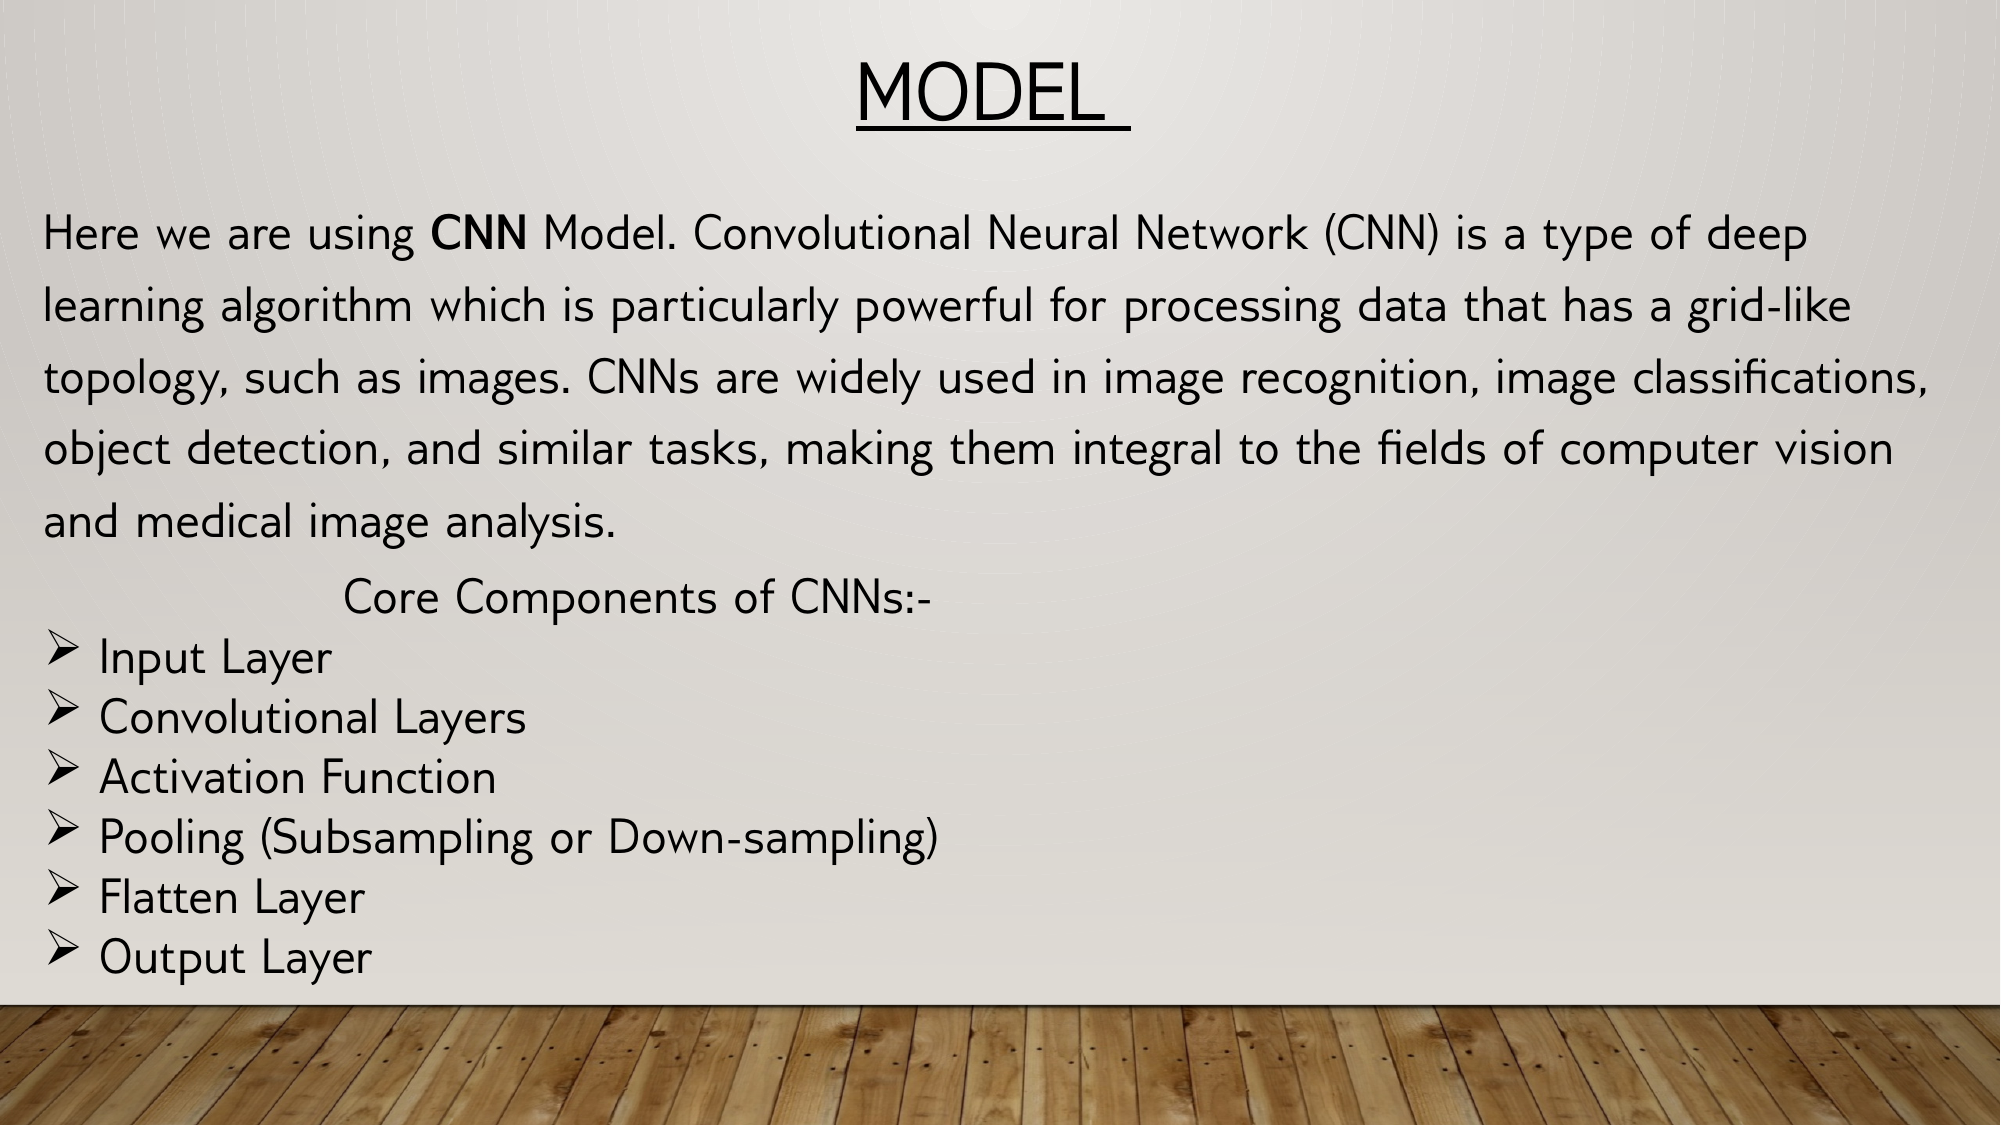

MODEL

Here we are using CNN Model. Convolutional Neural Network (CNN) is a type of deep learning algorithm which is particularly powerful for processing data that has a grid-like topology, such as images. CNNs are widely used in image recognition, image classifications, object detection, and similar tasks, making them integral to the fields of computer vision and medical image analysis.
		Core Components of CNNs:-
Input Layer
Convolutional Layers
Activation Function
Pooling (Subsampling or Down-sampling)
Flatten Layer
Output Layer